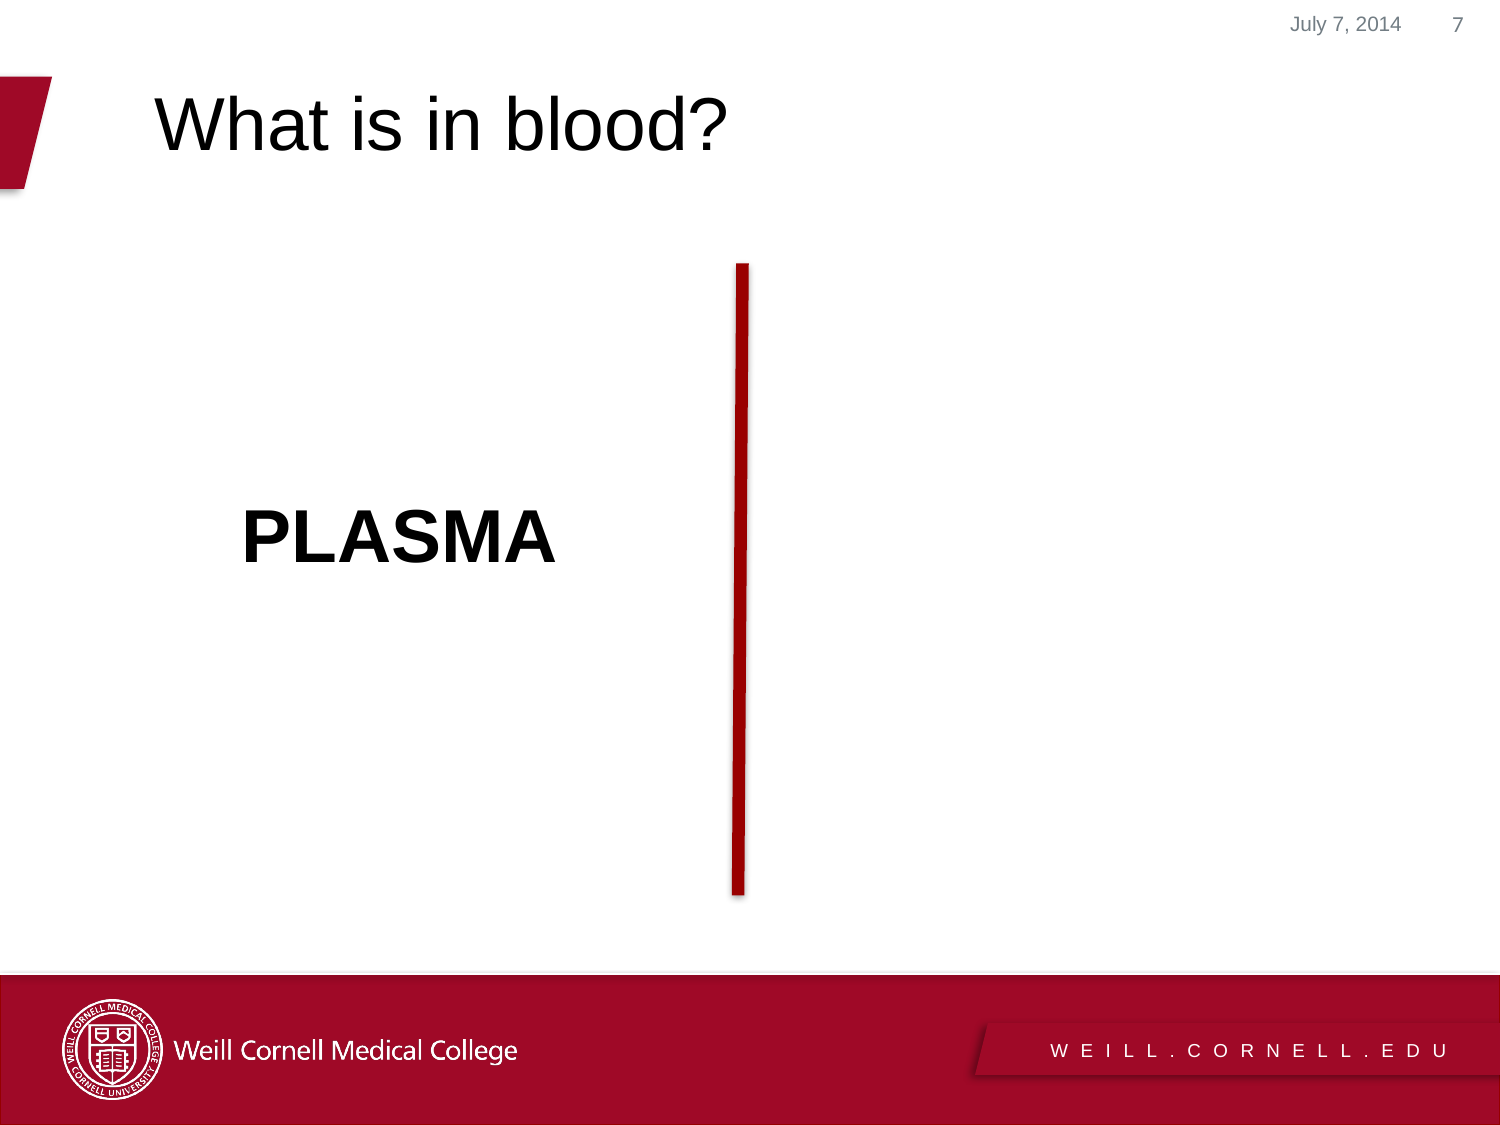

July 7, 2014
7
What is in blood?

PLASMA